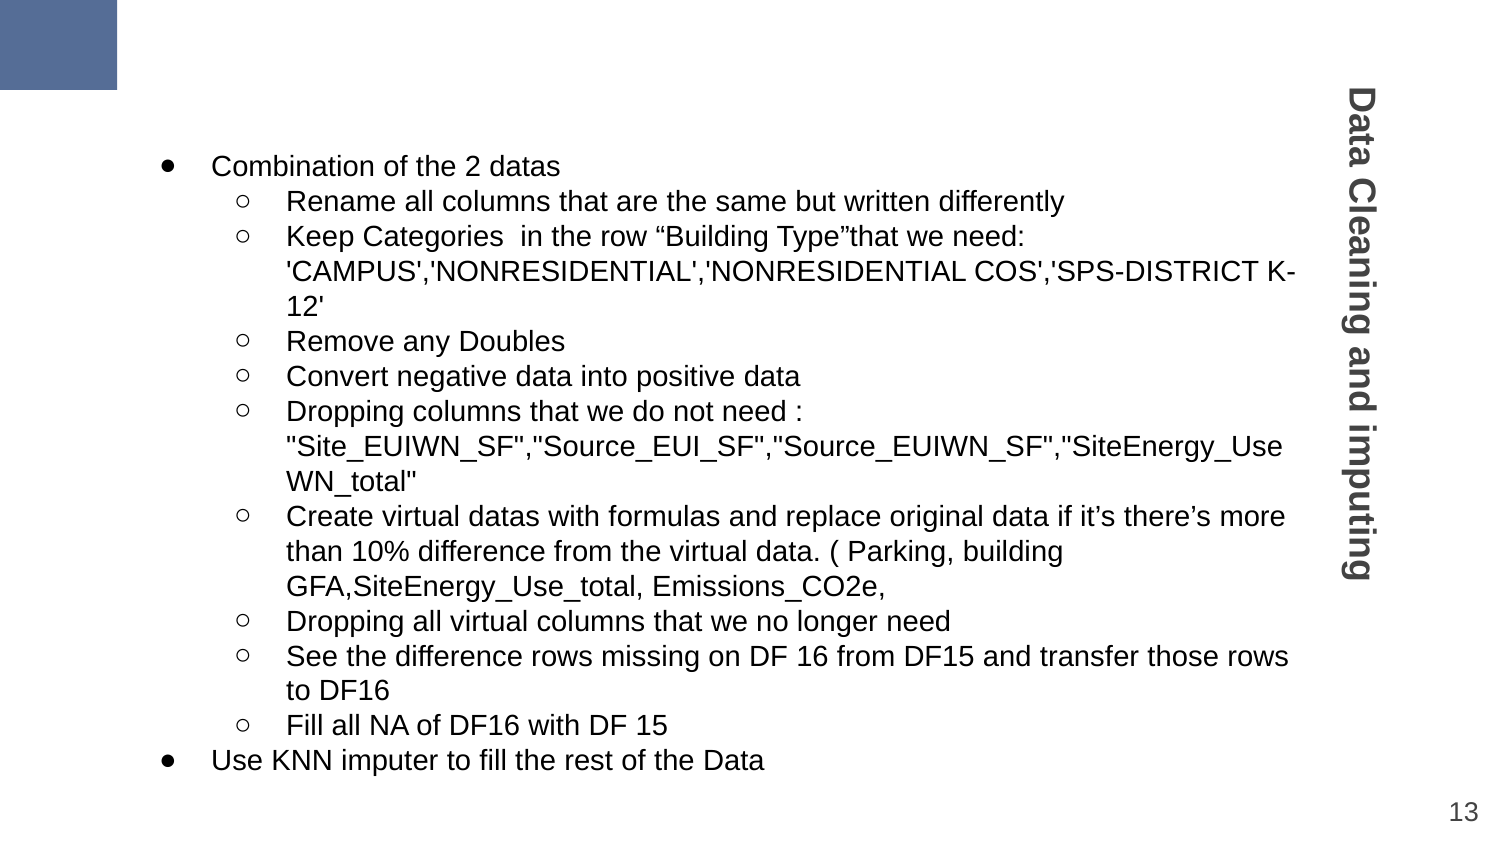

Combination of the 2 datas
Rename all columns that are the same but written differently
Keep Categories  in the row “Building Type”that we need: 'CAMPUS','NONRESIDENTIAL','NONRESIDENTIAL COS','SPS-DISTRICT K-12'
Remove any Doubles
Convert negative data into positive data
Dropping columns that we do not need :  "Site_EUIWN_SF","Source_EUI_SF","Source_EUIWN_SF","SiteEnergy_UseWN_total"
Create virtual datas with formulas and replace original data if it’s there’s more than 10% difference from the virtual data. ( Parking, building GFA,SiteEnergy_Use_total, Emissions_CO2e,
Dropping all virtual columns that we no longer need
See the difference rows missing on DF 16 from DF15 and transfer those rows to DF16
Fill all NA of DF16 with DF 15
Use KNN imputer to fill the rest of the Data
# Data Cleaning and imputing
13